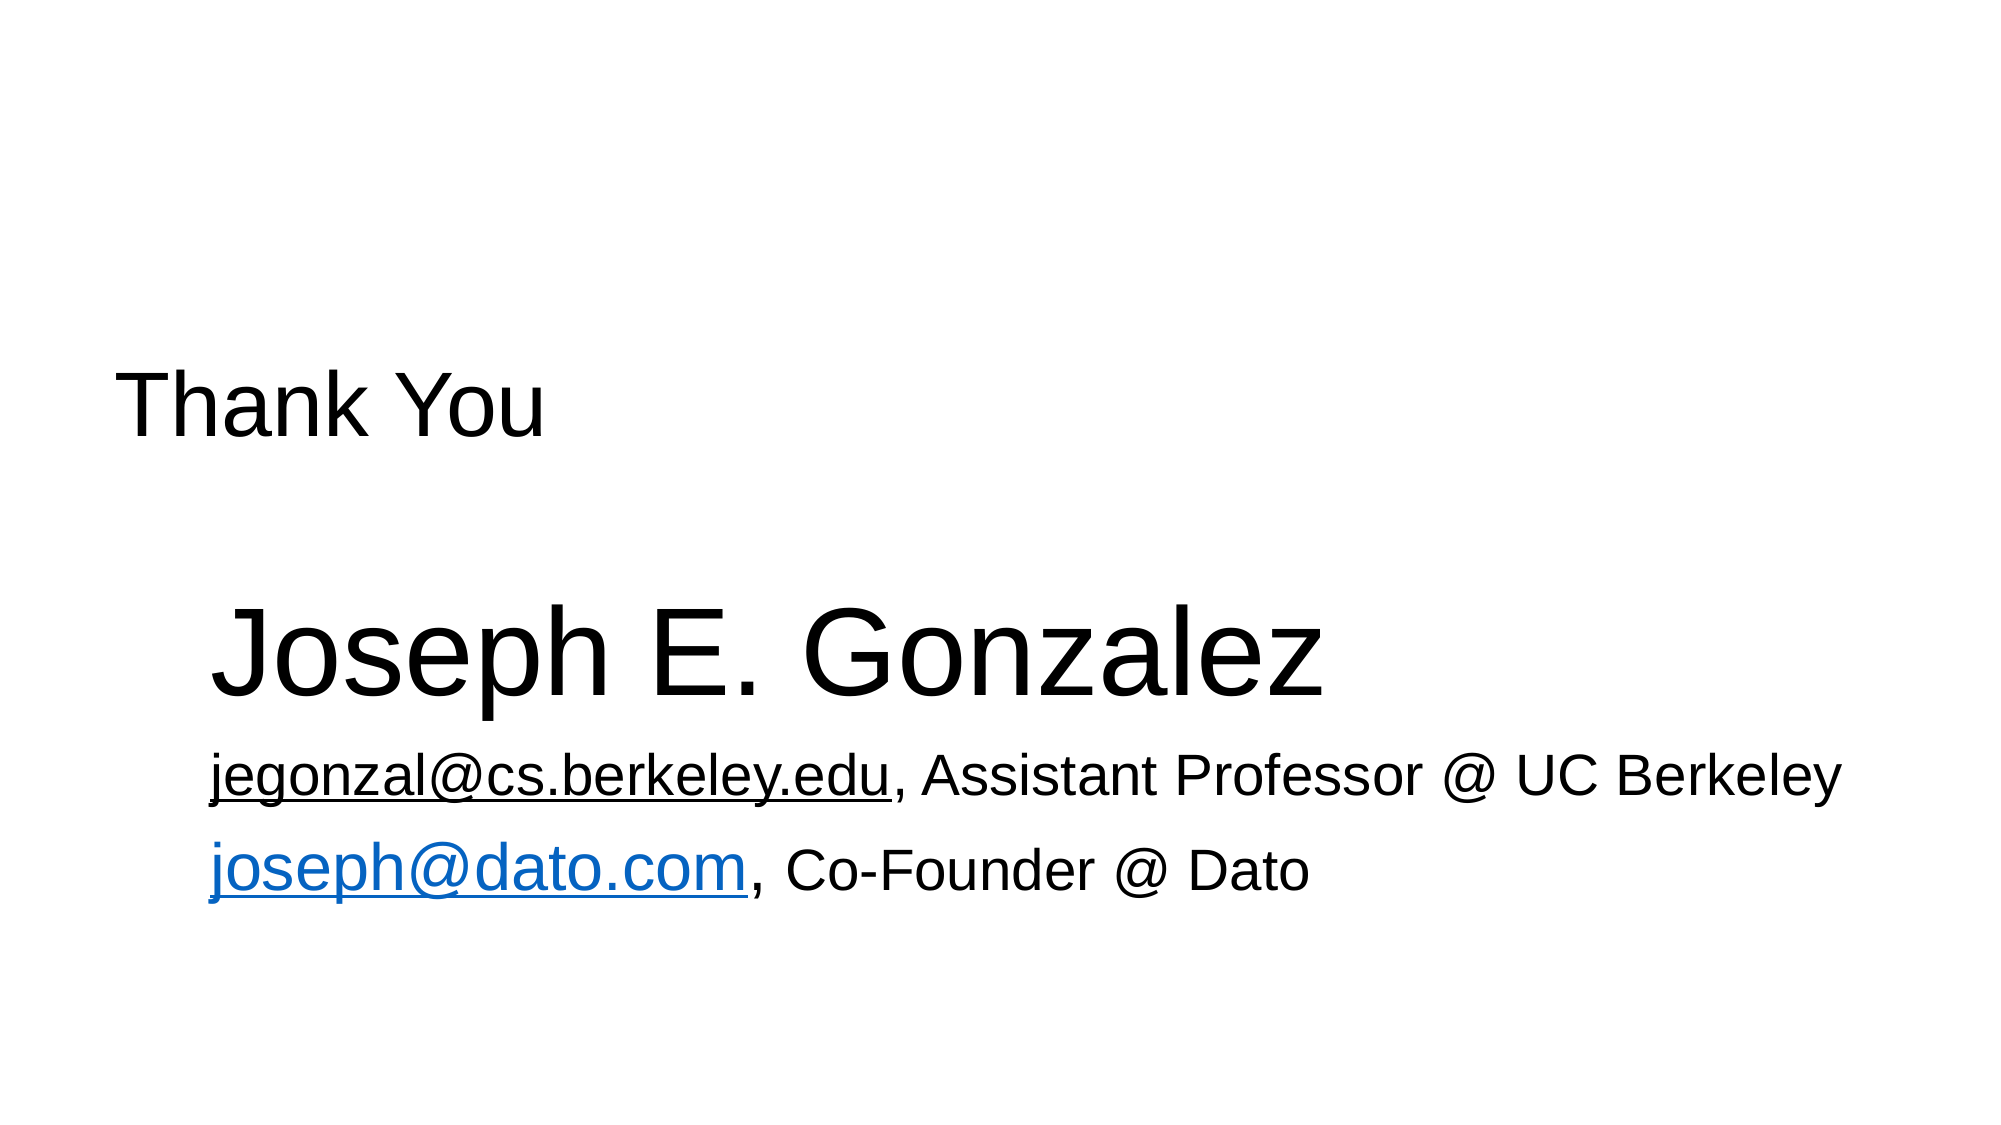

# Thank You
Joseph E. Gonzalez
jegonzal@cs.berkeley.edu, Assistant Professor @ UC Berkeley
joseph@dato.com, Co-Founder @ Dato